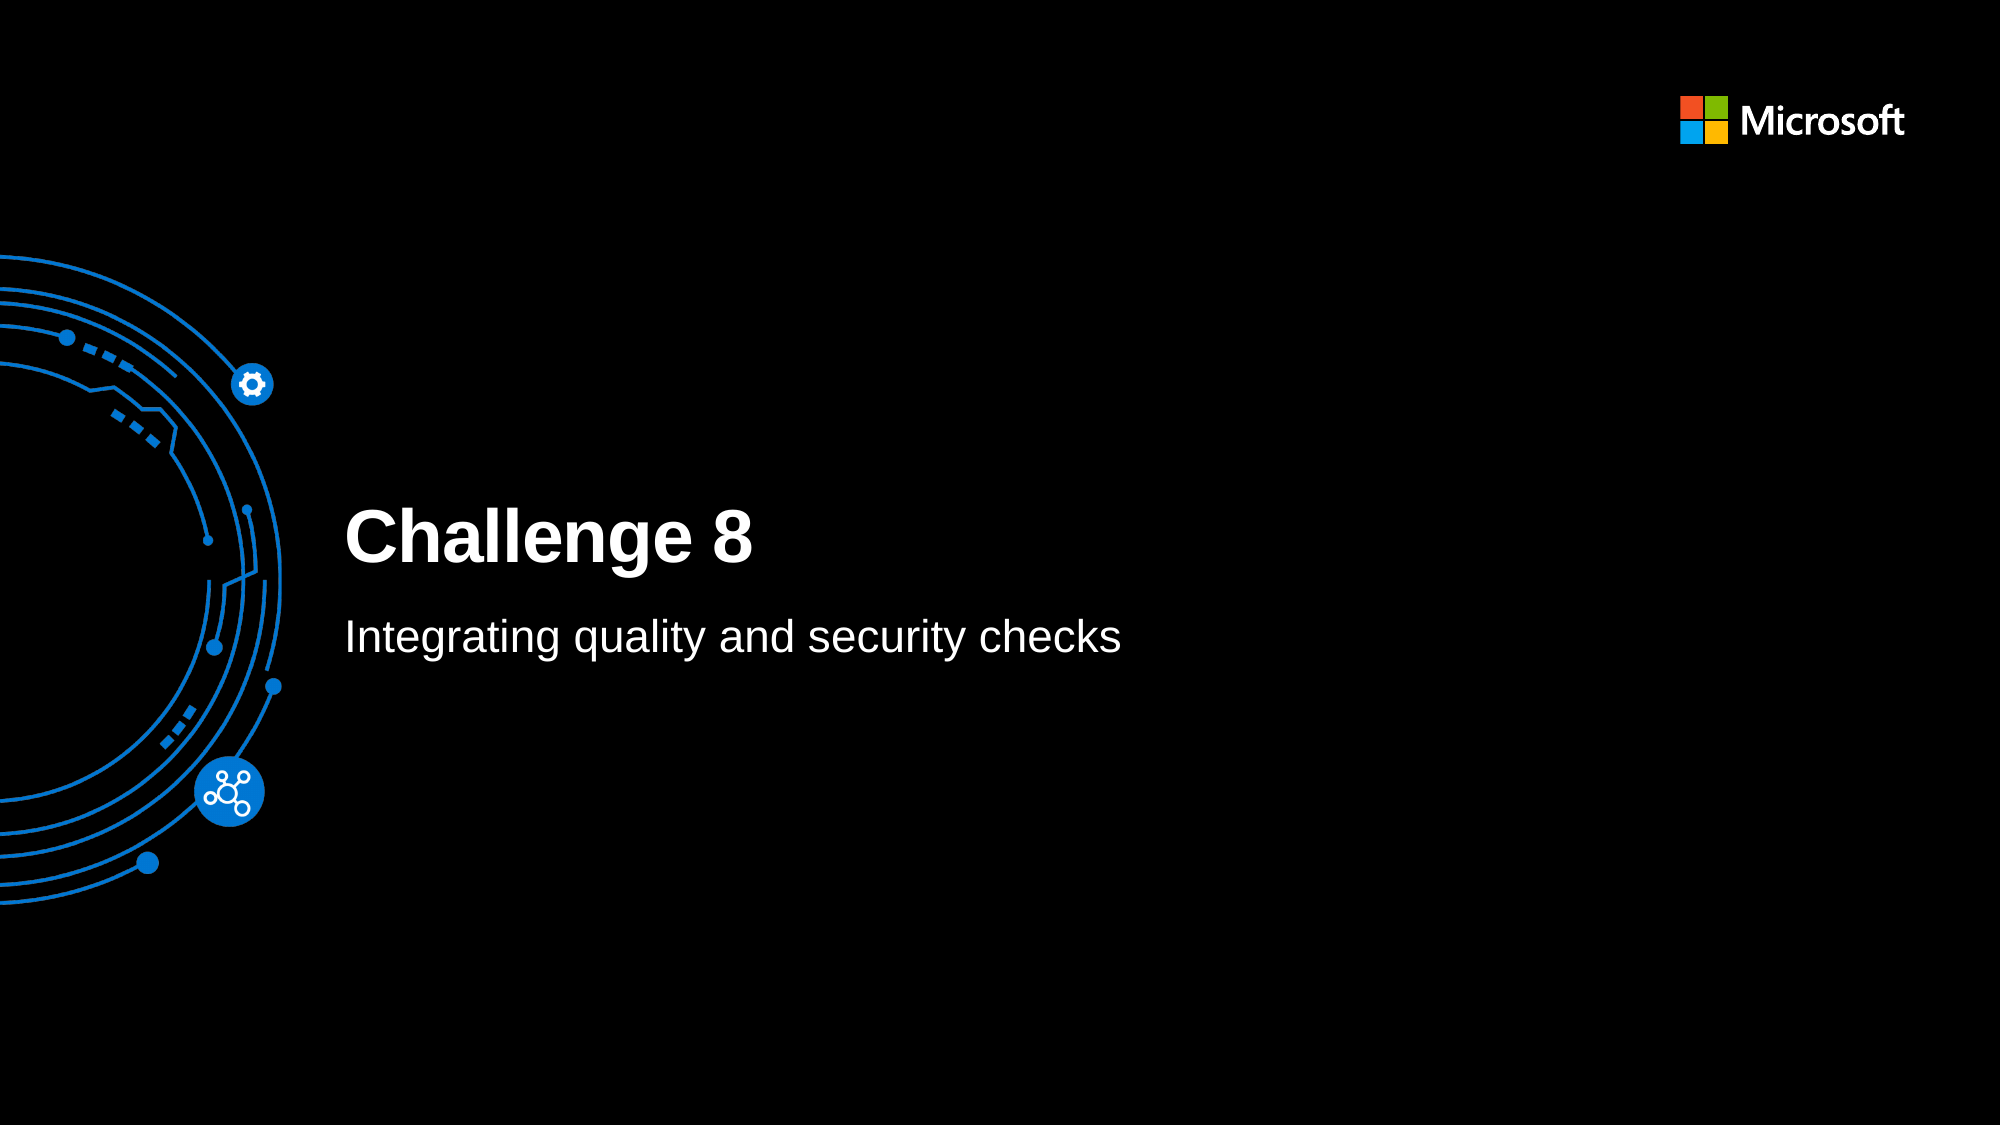

# Challenge 8
Integrating quality and security checks